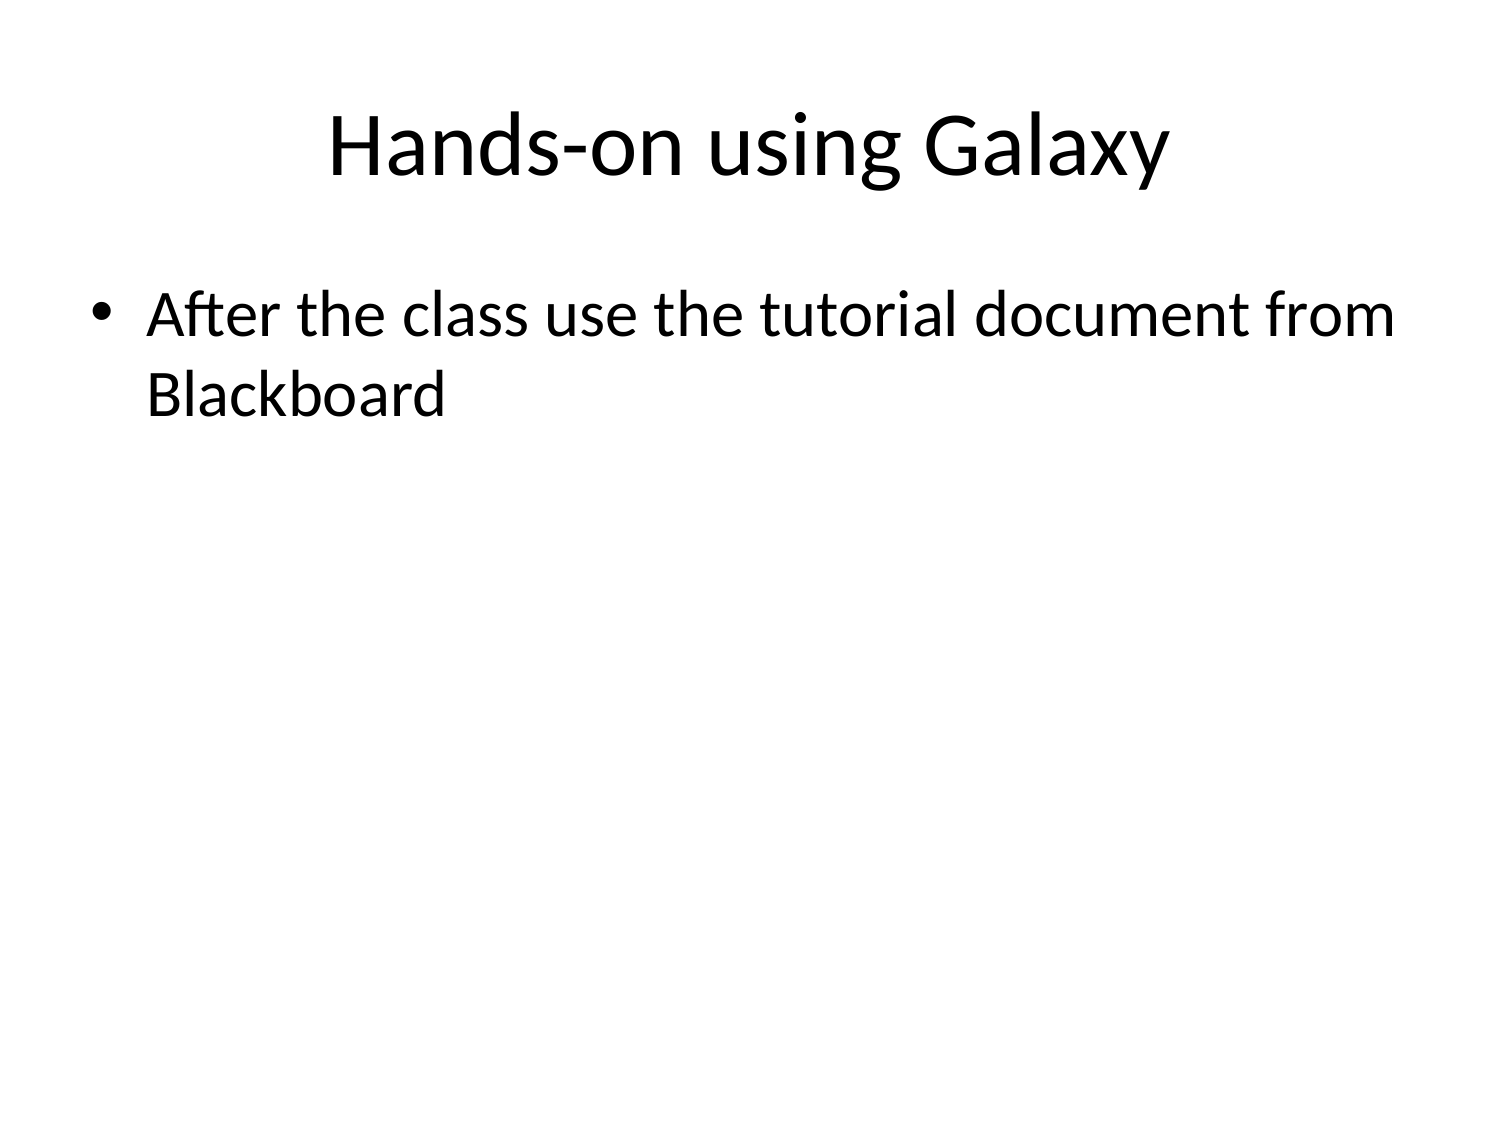

# Hands-on using Galaxy
After the class use the tutorial document from Blackboard